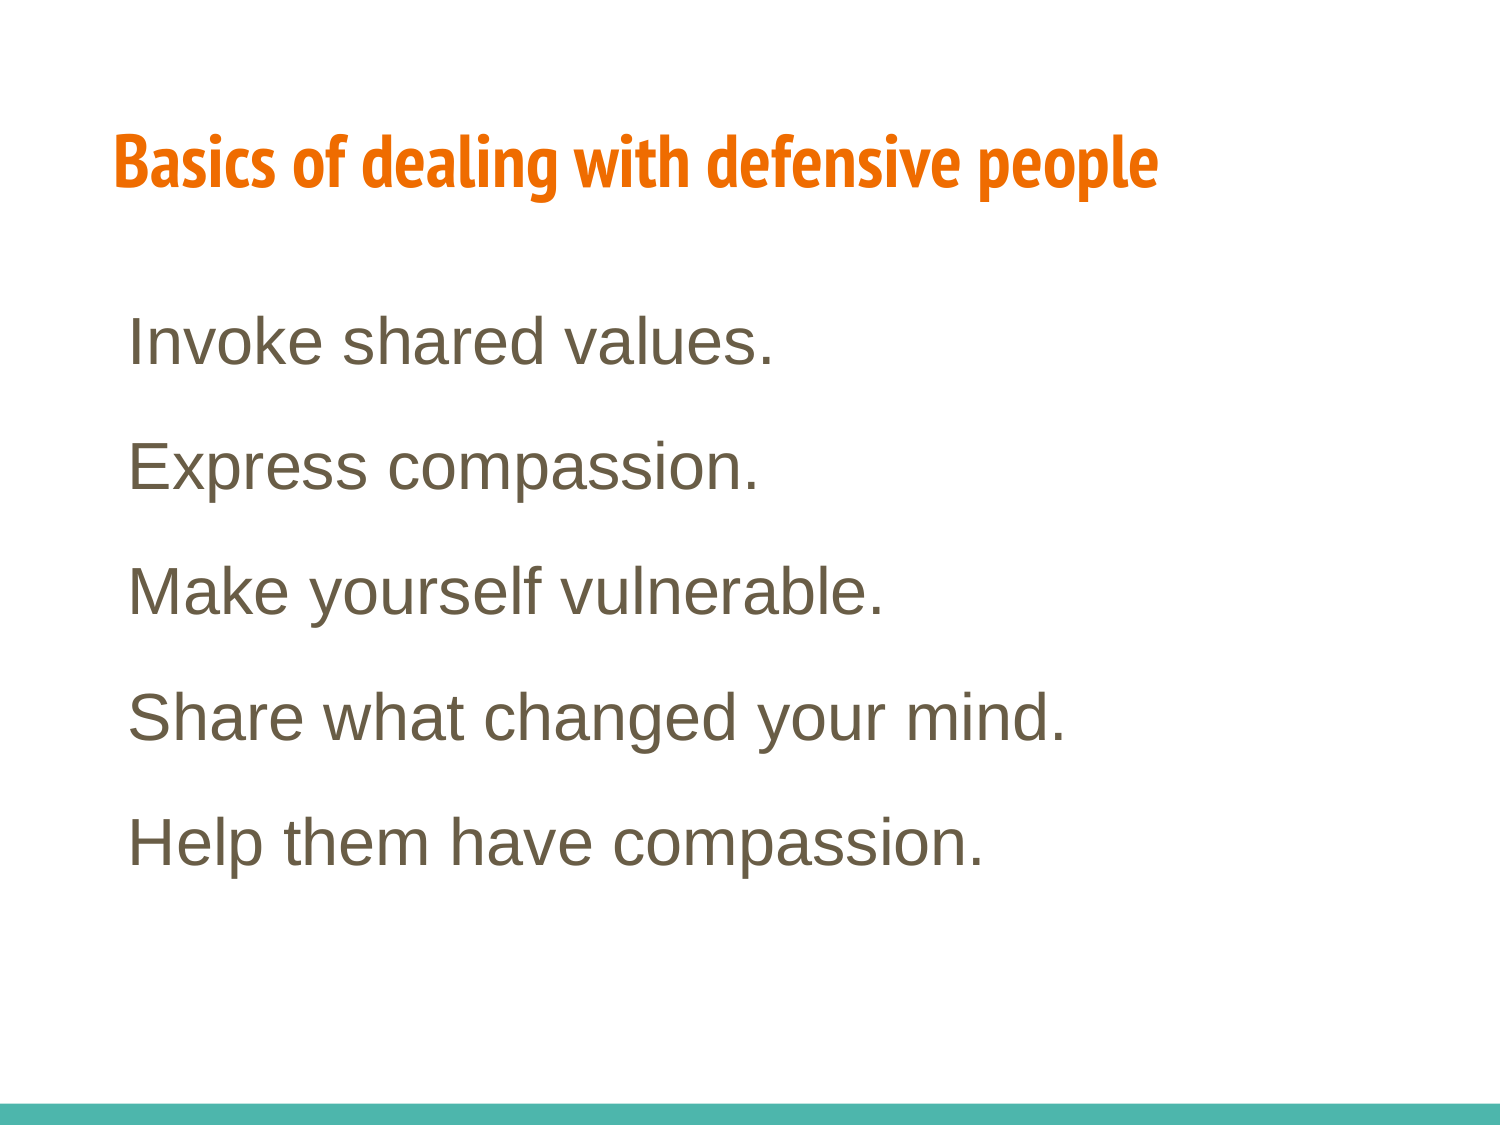

# Basics of dealing with defensive people
Invoke shared values.
Express compassion.
Make yourself vulnerable.
Share what changed your mind.
Help them have compassion.